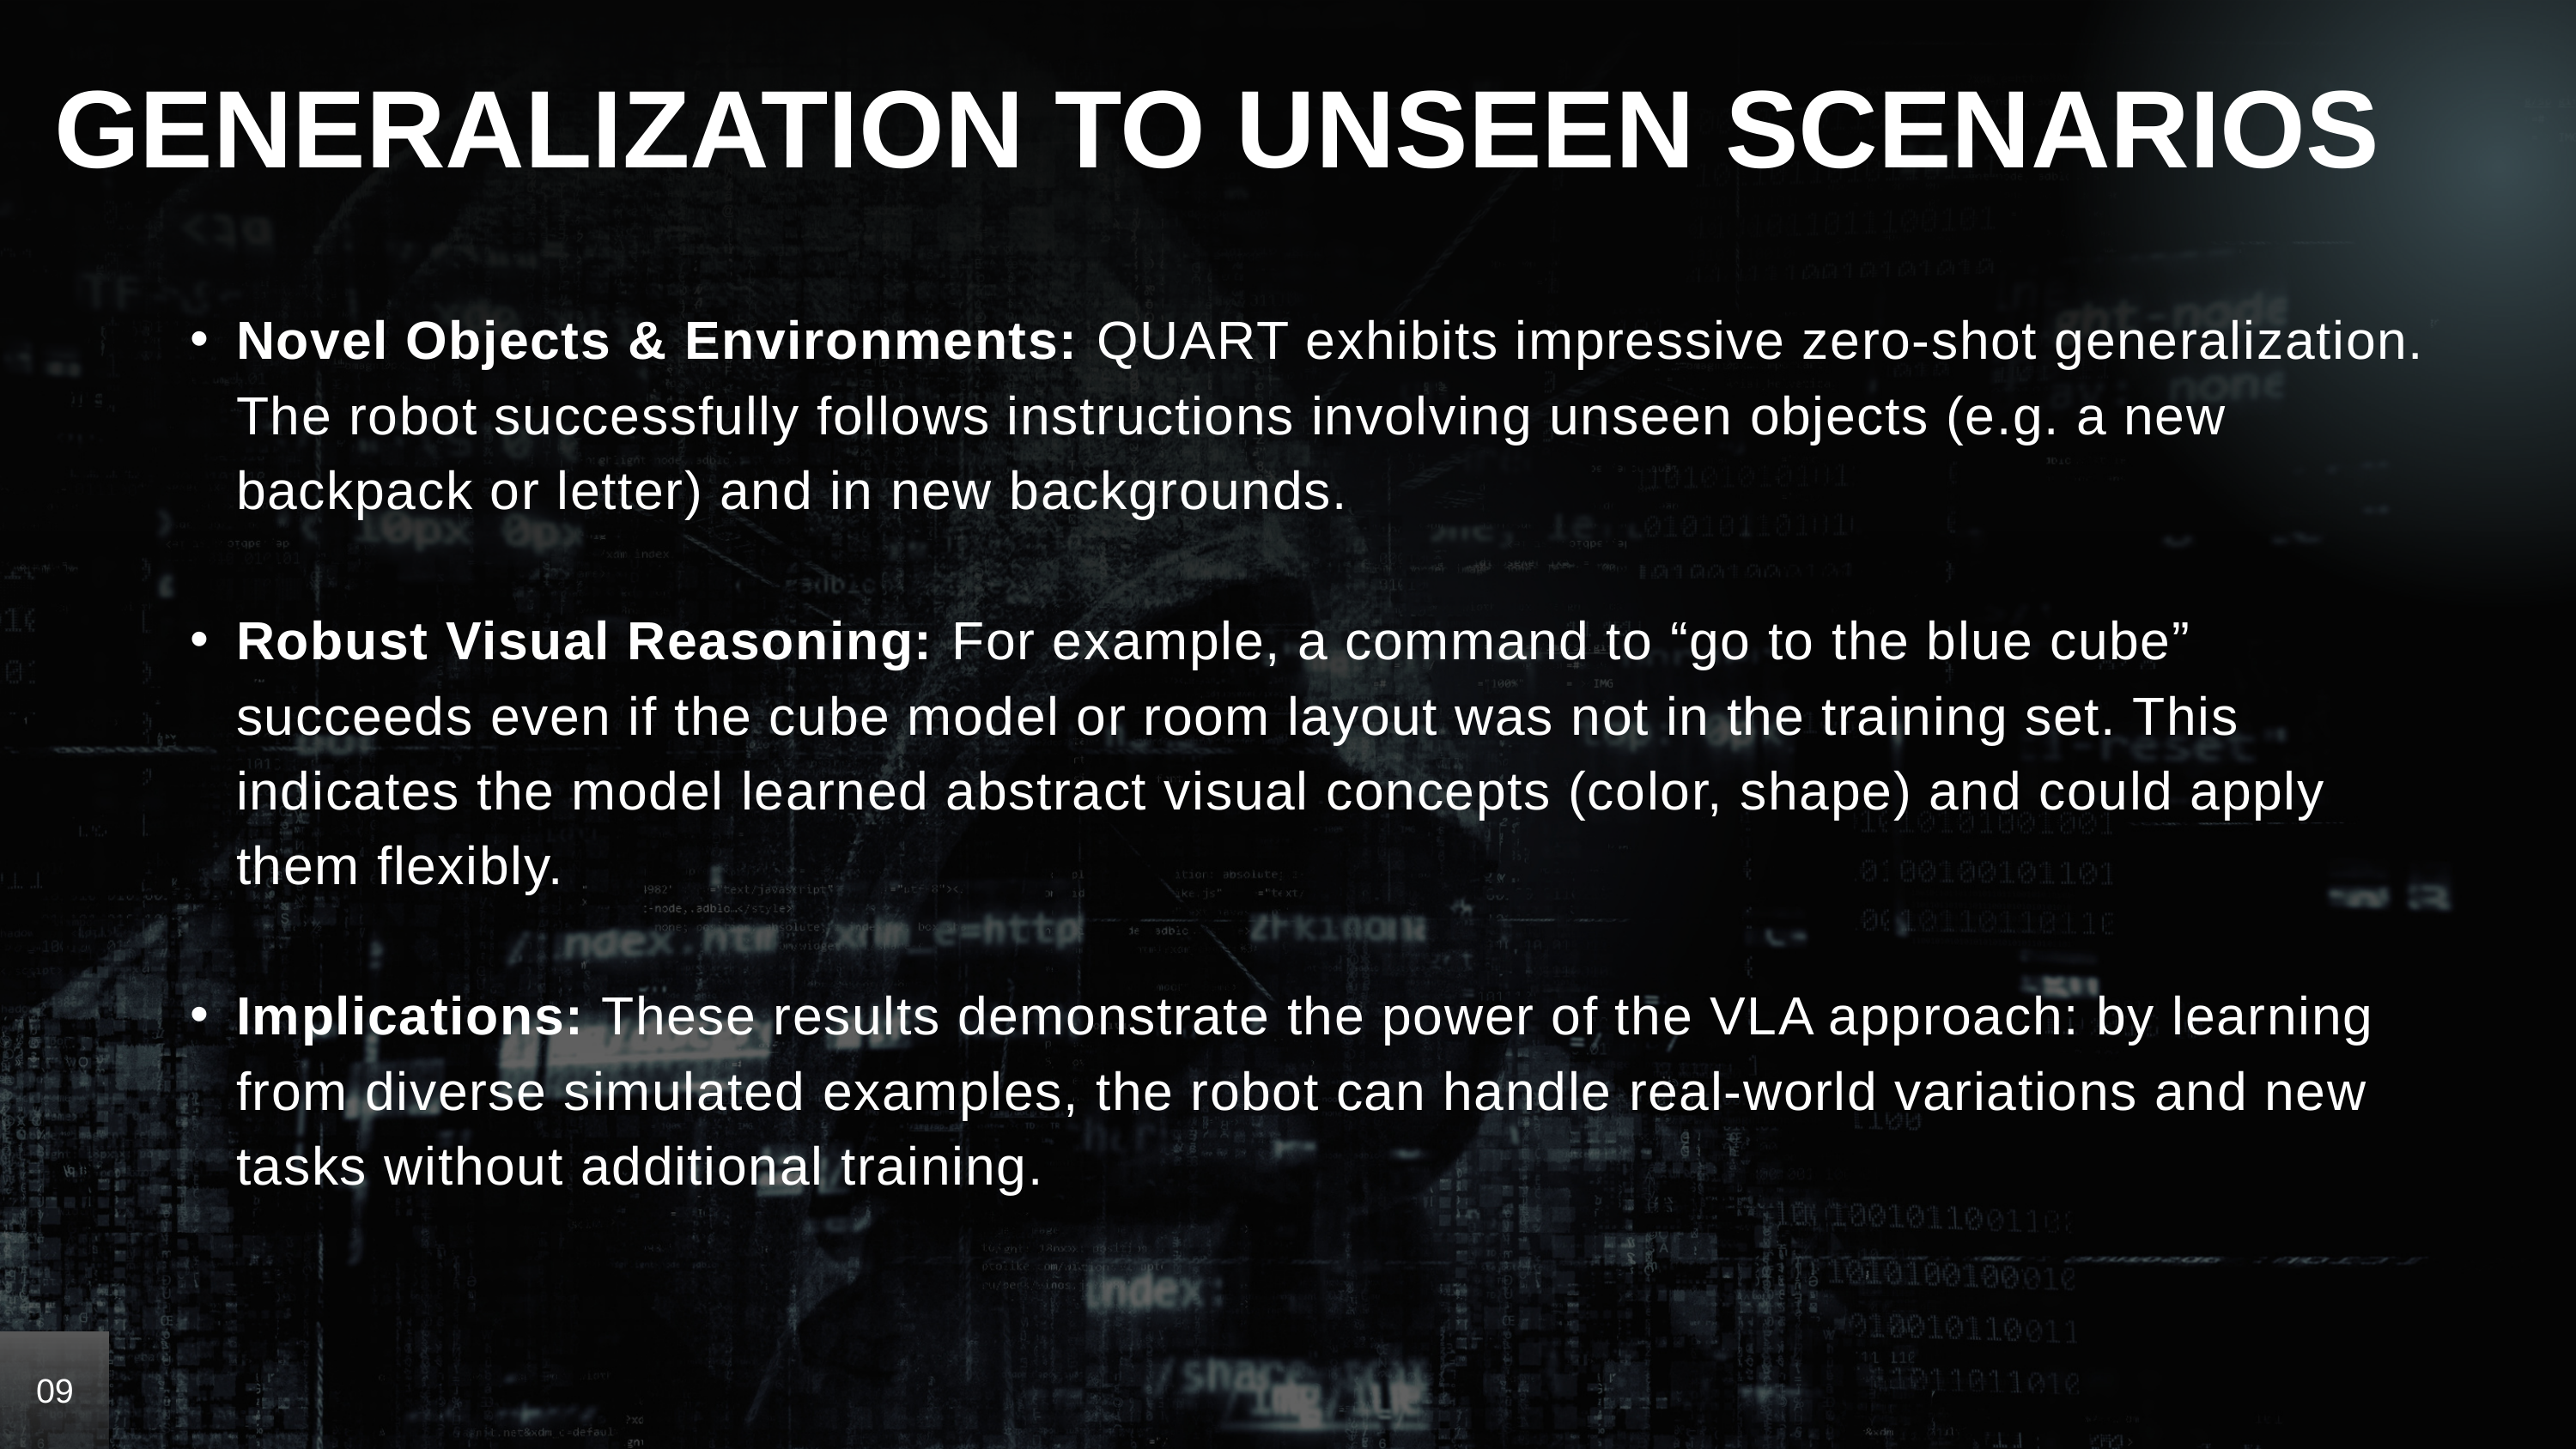

GENERALIZATION TO UNSEEN SCENARIOS
Novel Objects & Environments: QUART exhibits impressive zero-shot generalization. The robot successfully follows instructions involving unseen objects (e.g. a new backpack or letter) and in new backgrounds.

Robust Visual Reasoning: For example, a command to “go to the blue cube” succeeds even if the cube model or room layout was not in the training set. This indicates the model learned abstract visual concepts (color, shape) and could apply them flexibly.

Implications: These results demonstrate the power of the VLA approach: by learning from diverse simulated examples, the robot can handle real-world variations and new tasks without additional training.

09